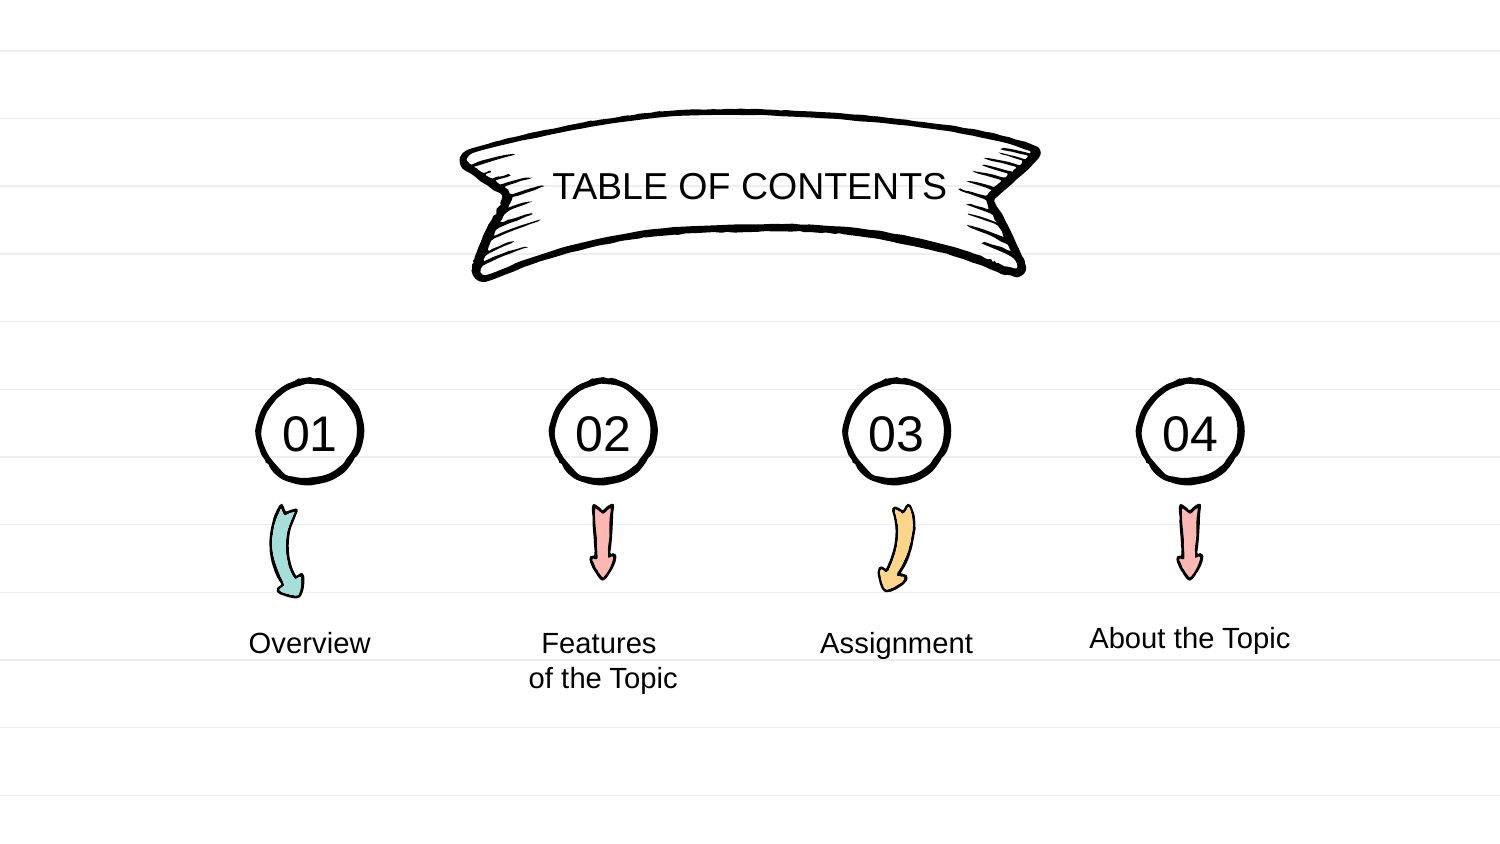

TABLE OF CONTENTS

# 01
02
03
04

About the Topic
Overview
Features
of the Topic
Assignment